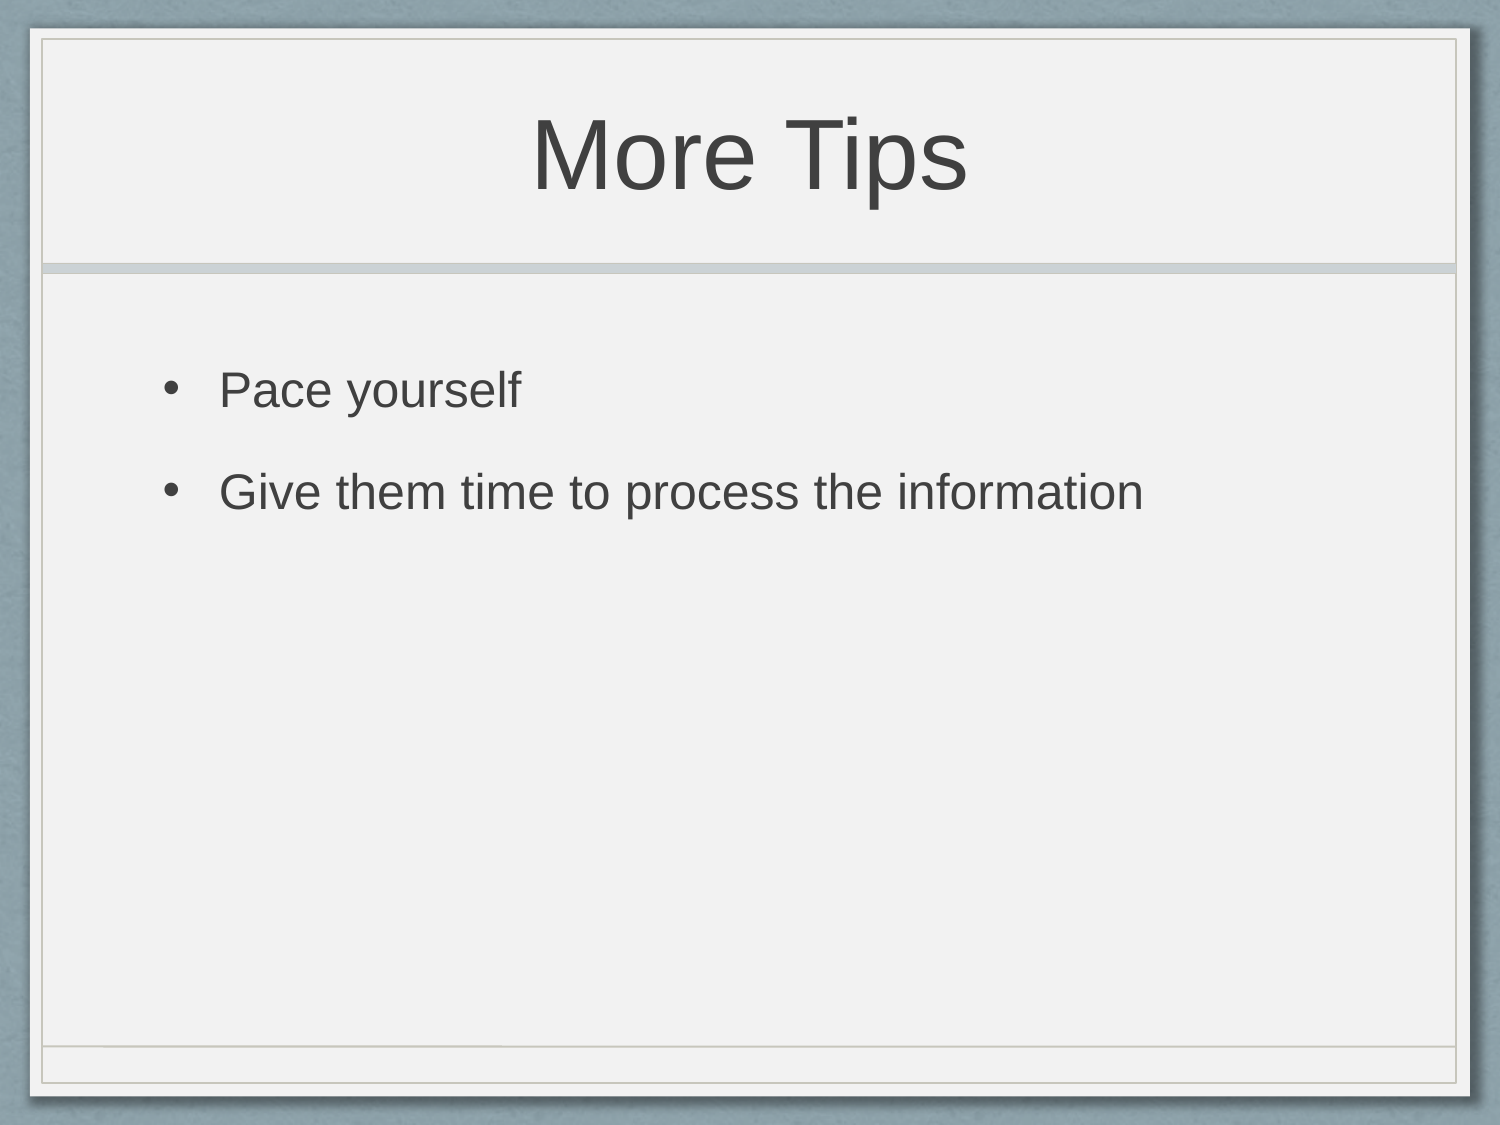

# More Tips
Pace yourself
Give them time to process the information